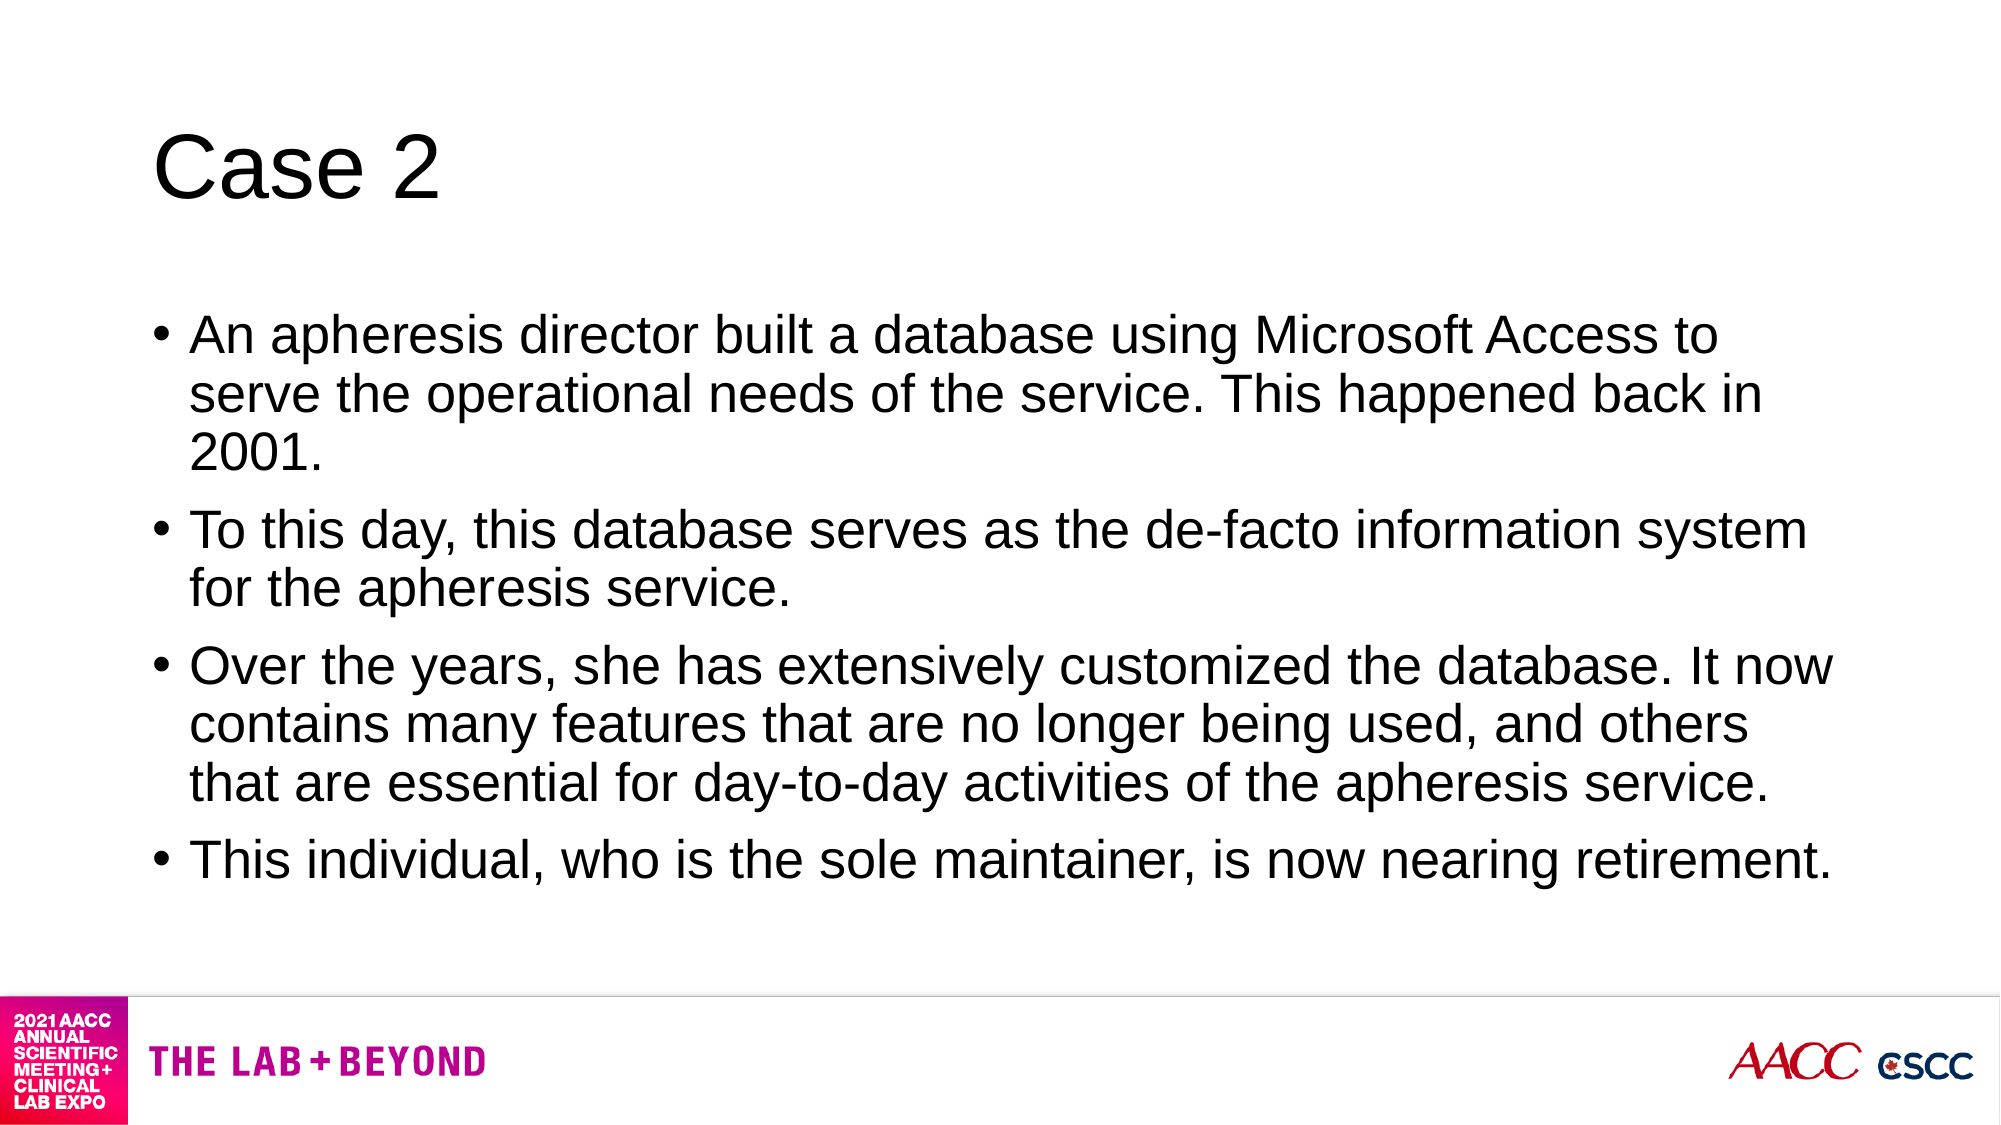

# Case 2
An apheresis director built a database using Microsoft Access to serve the operational needs of the service. This happened back in 2001.
To this day, this database serves as the de-facto information system for the apheresis service.
Over the years, she has extensively customized the database. It now contains many features that are no longer being used, and others that are essential for day-to-day activities of the apheresis service.
This individual, who is the sole maintainer, is now nearing retirement.